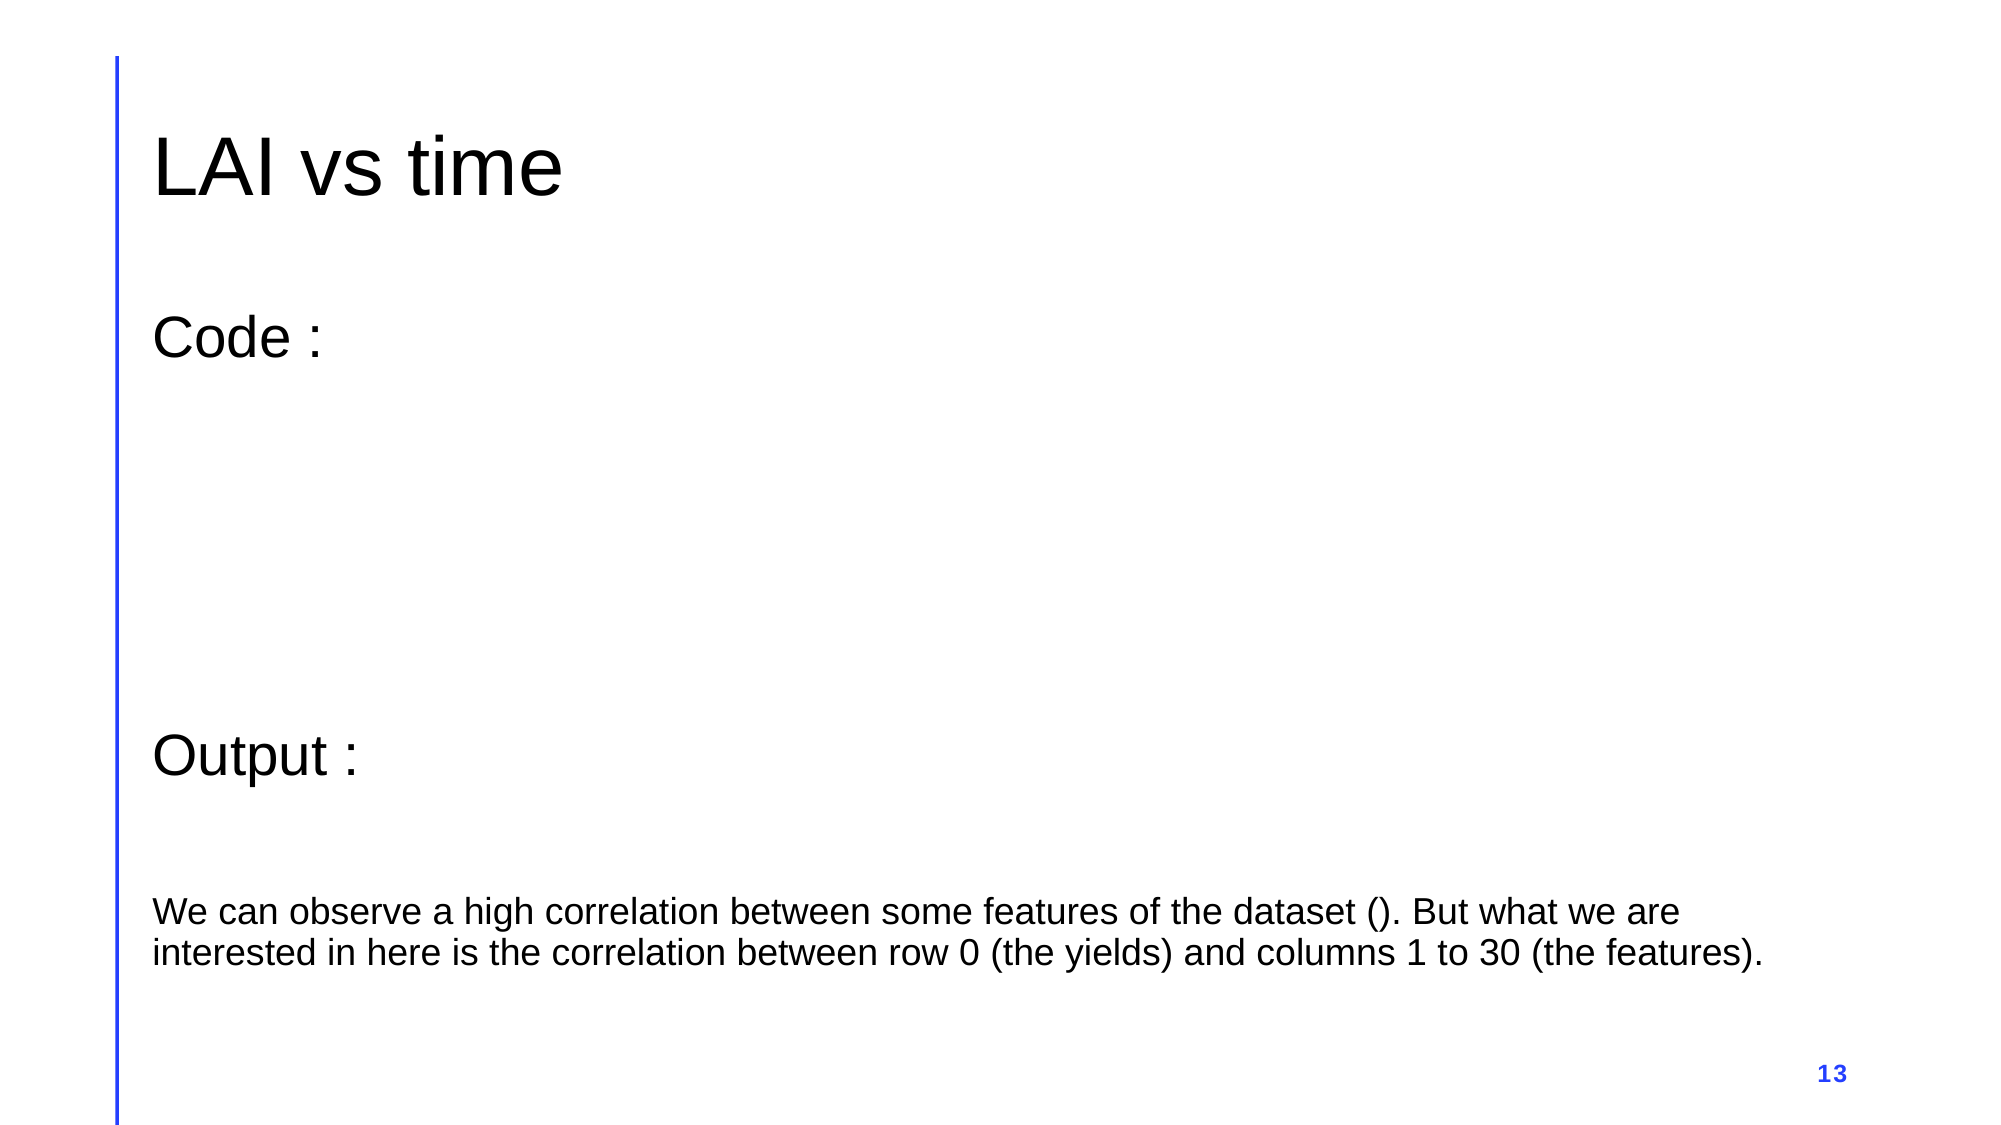

# LAI vs time
Code :

Output :

We can observe a high correlation between some features of the dataset (). But what we are interested in here is the correlation between row 0 (the yields) and columns 1 to 30 (the features).
13